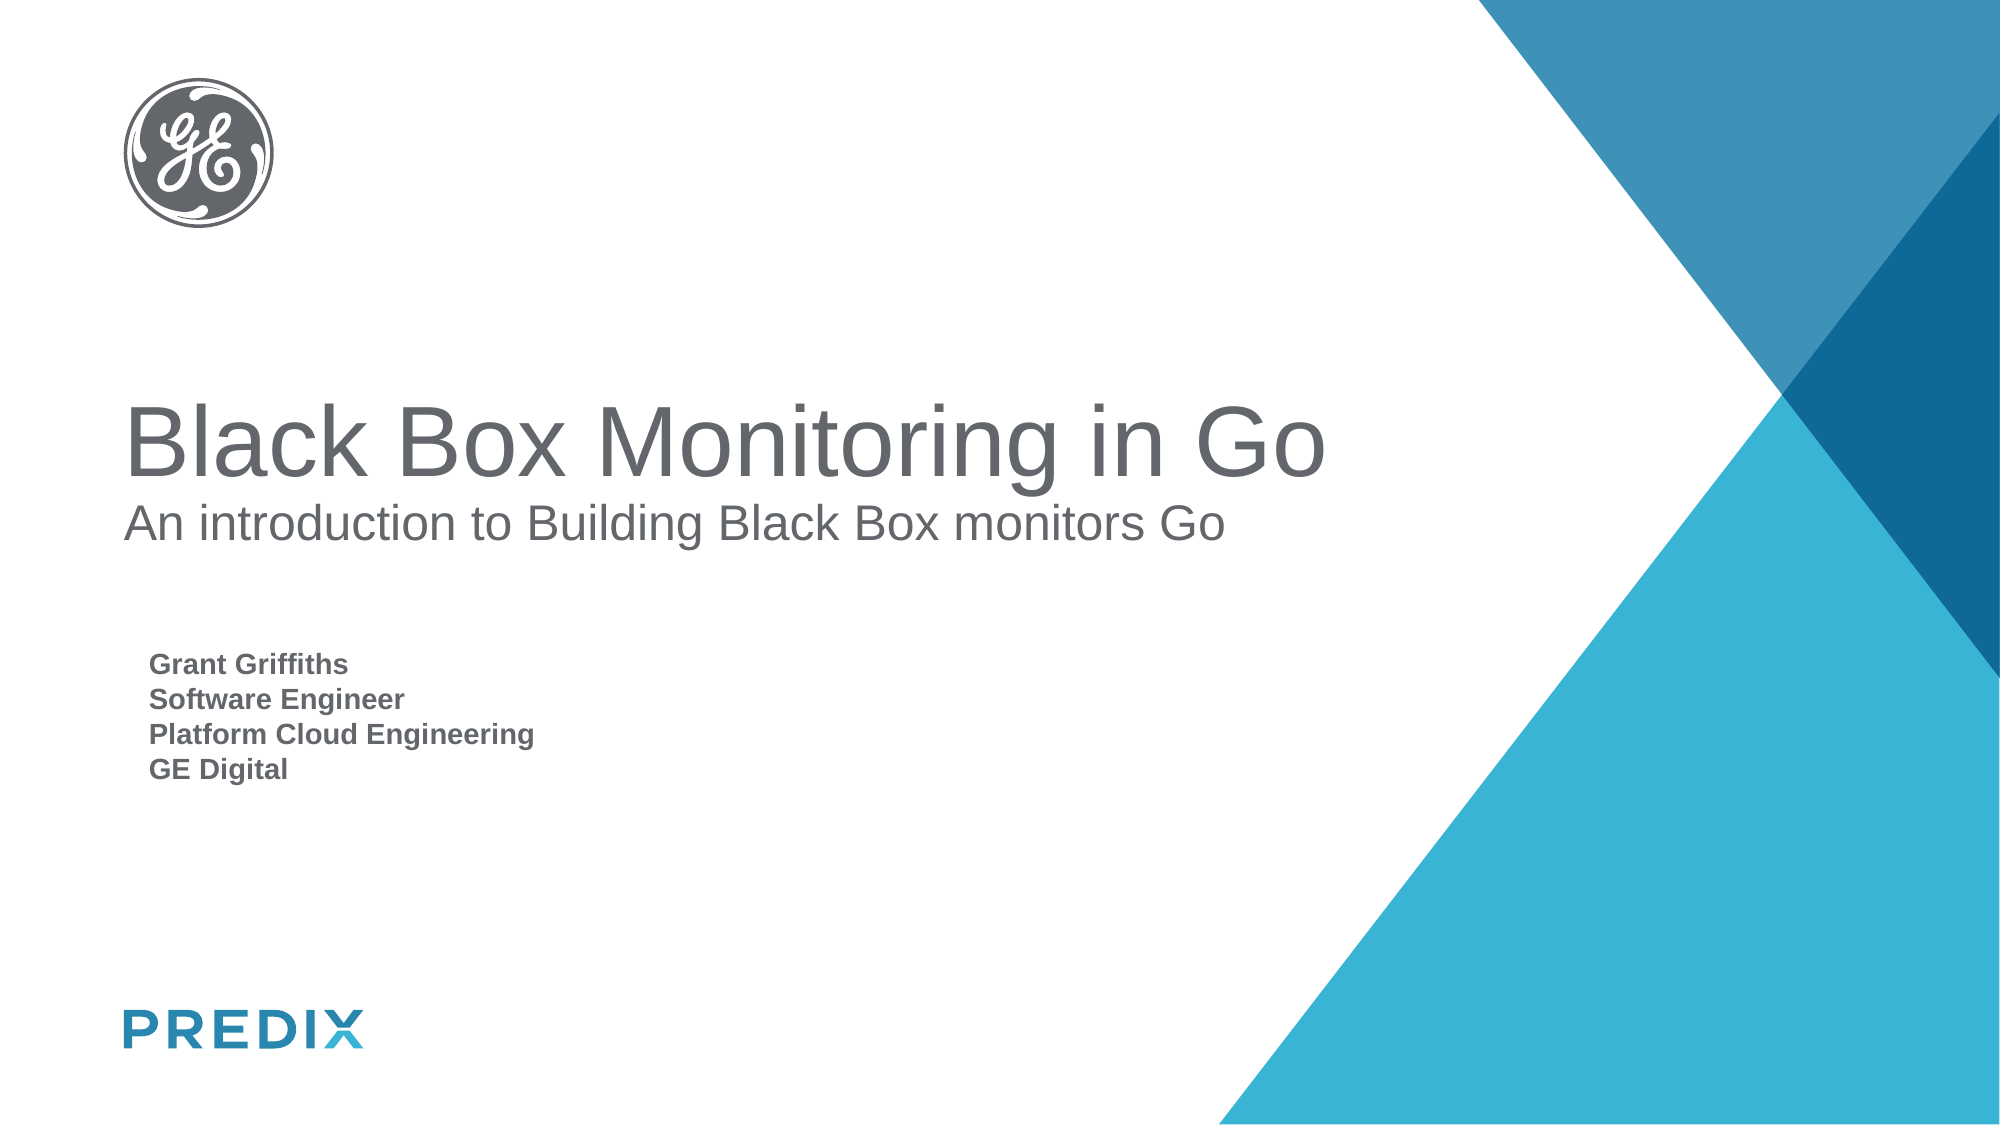

# Black Box Monitoring in Go An introduction to Building Black Box monitors Go
Grant Griffiths
Software Engineer
Platform Cloud Engineering
GE Digital